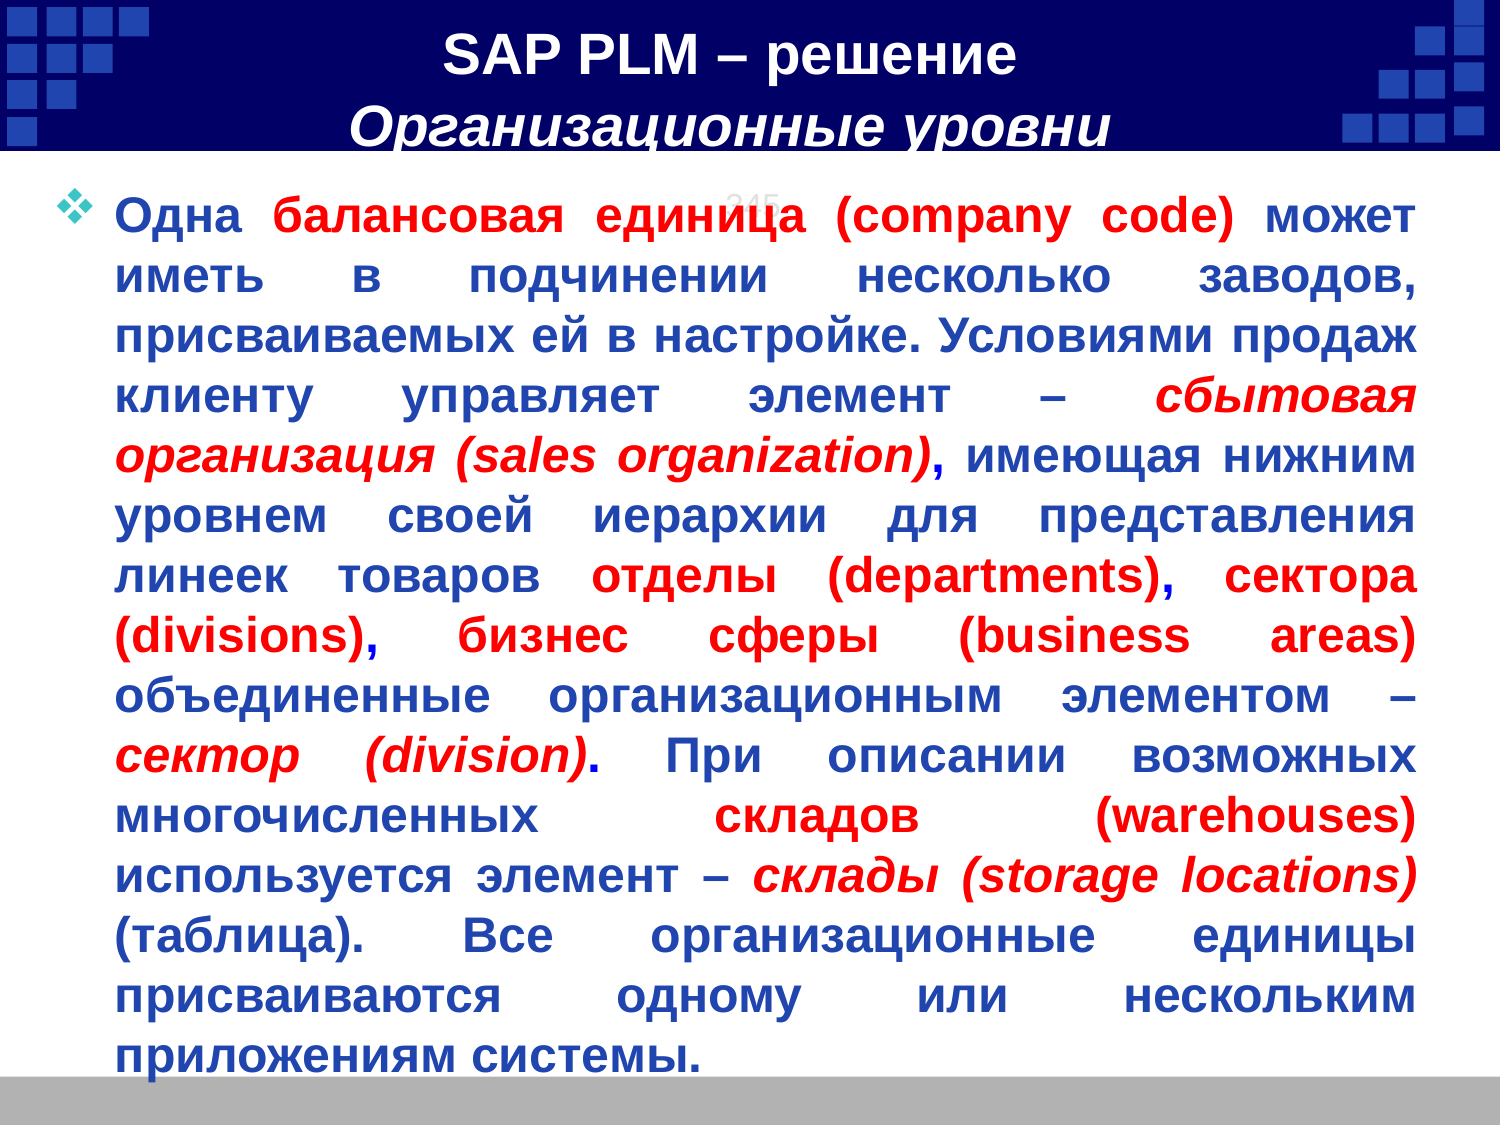

SAP PLM – решение
Организационные уровни
345
Одна балансовая единица (company code) может иметь в подчинении несколько заводов, присваиваемых ей в настройке. Условиями продаж клиенту управляет элемент – сбытовая организация (sales organization), имеющая нижним уровнем своей иерархии для представления линеек товаров отделы (departments), сектора (divisions), бизнес сферы (business areas) объединенные организационным элементом – сектор (division). При описании возможных многочисленных складов (warehouses) используется элемент – склады (storage locations) (таблица). Все организационные единицы присваиваются одному или нескольким приложениям системы.